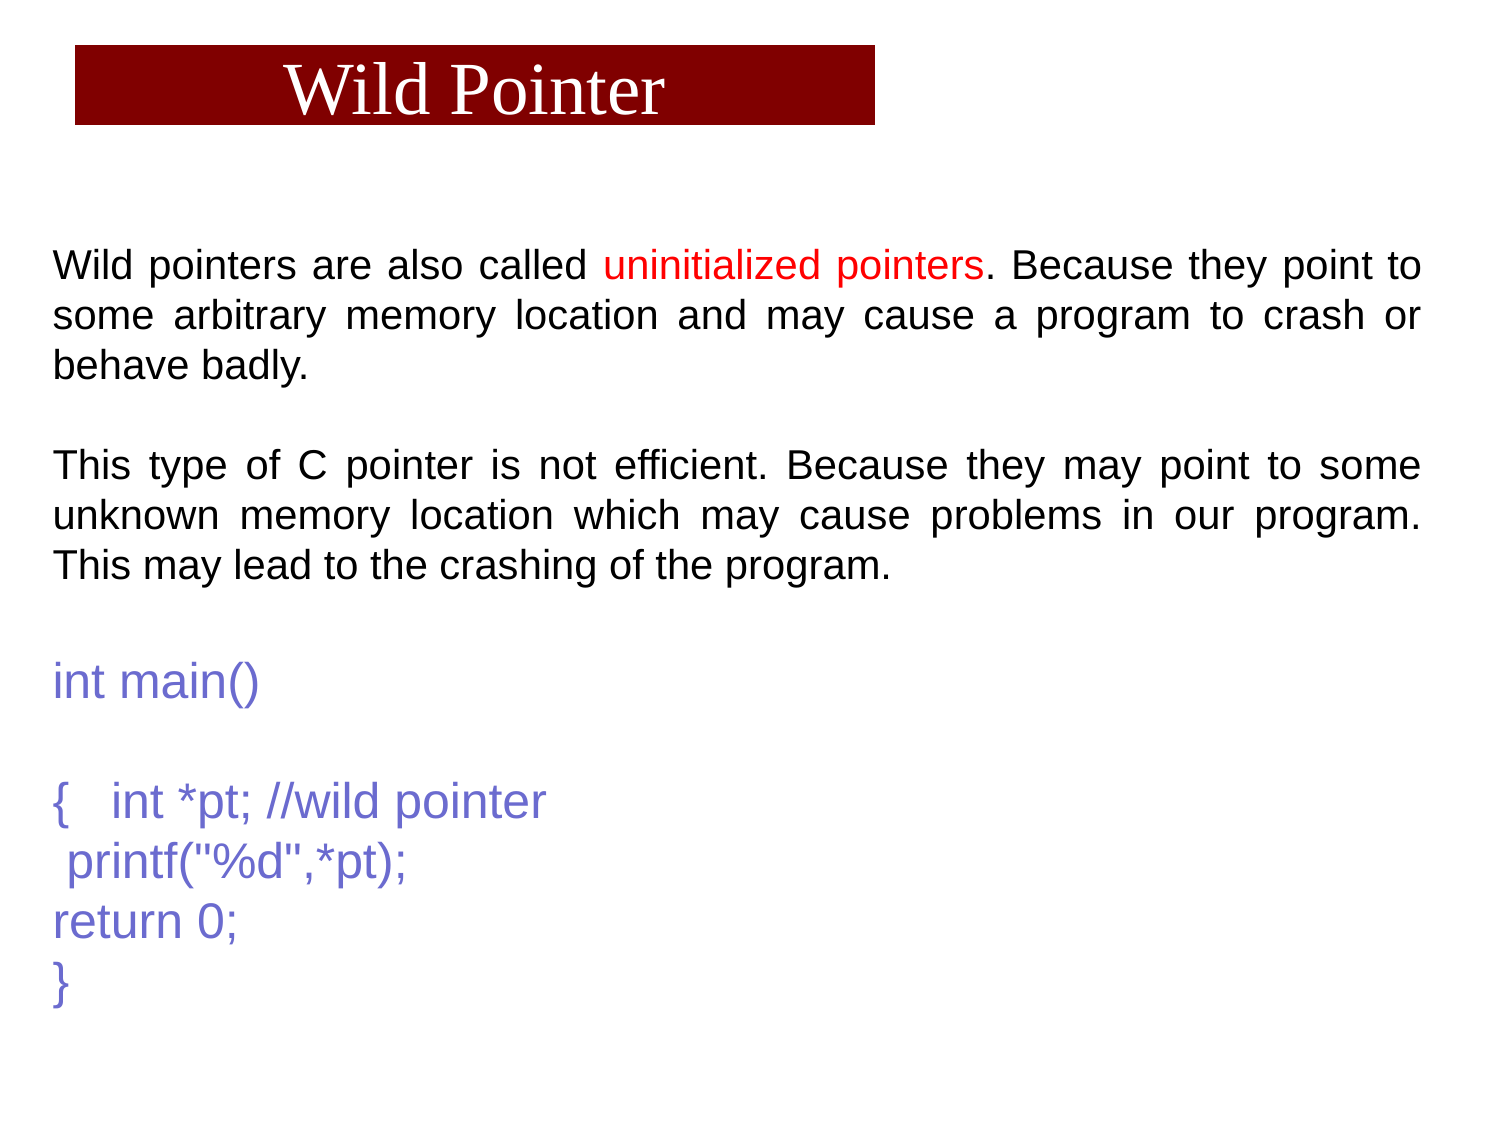

Wild pointers are also called uninitialized pointers. Because they point to some arbitrary memory location and may cause a program to crash or behave badly.

This type of C pointer is not efficient. Because they may point to some unknown memory location which may cause problems in our program. This may lead to the crashing of the program.

int main()

{   int *pt; //wild pointer
 printf("%d",*pt);
return 0;
}
# Wild Pointer